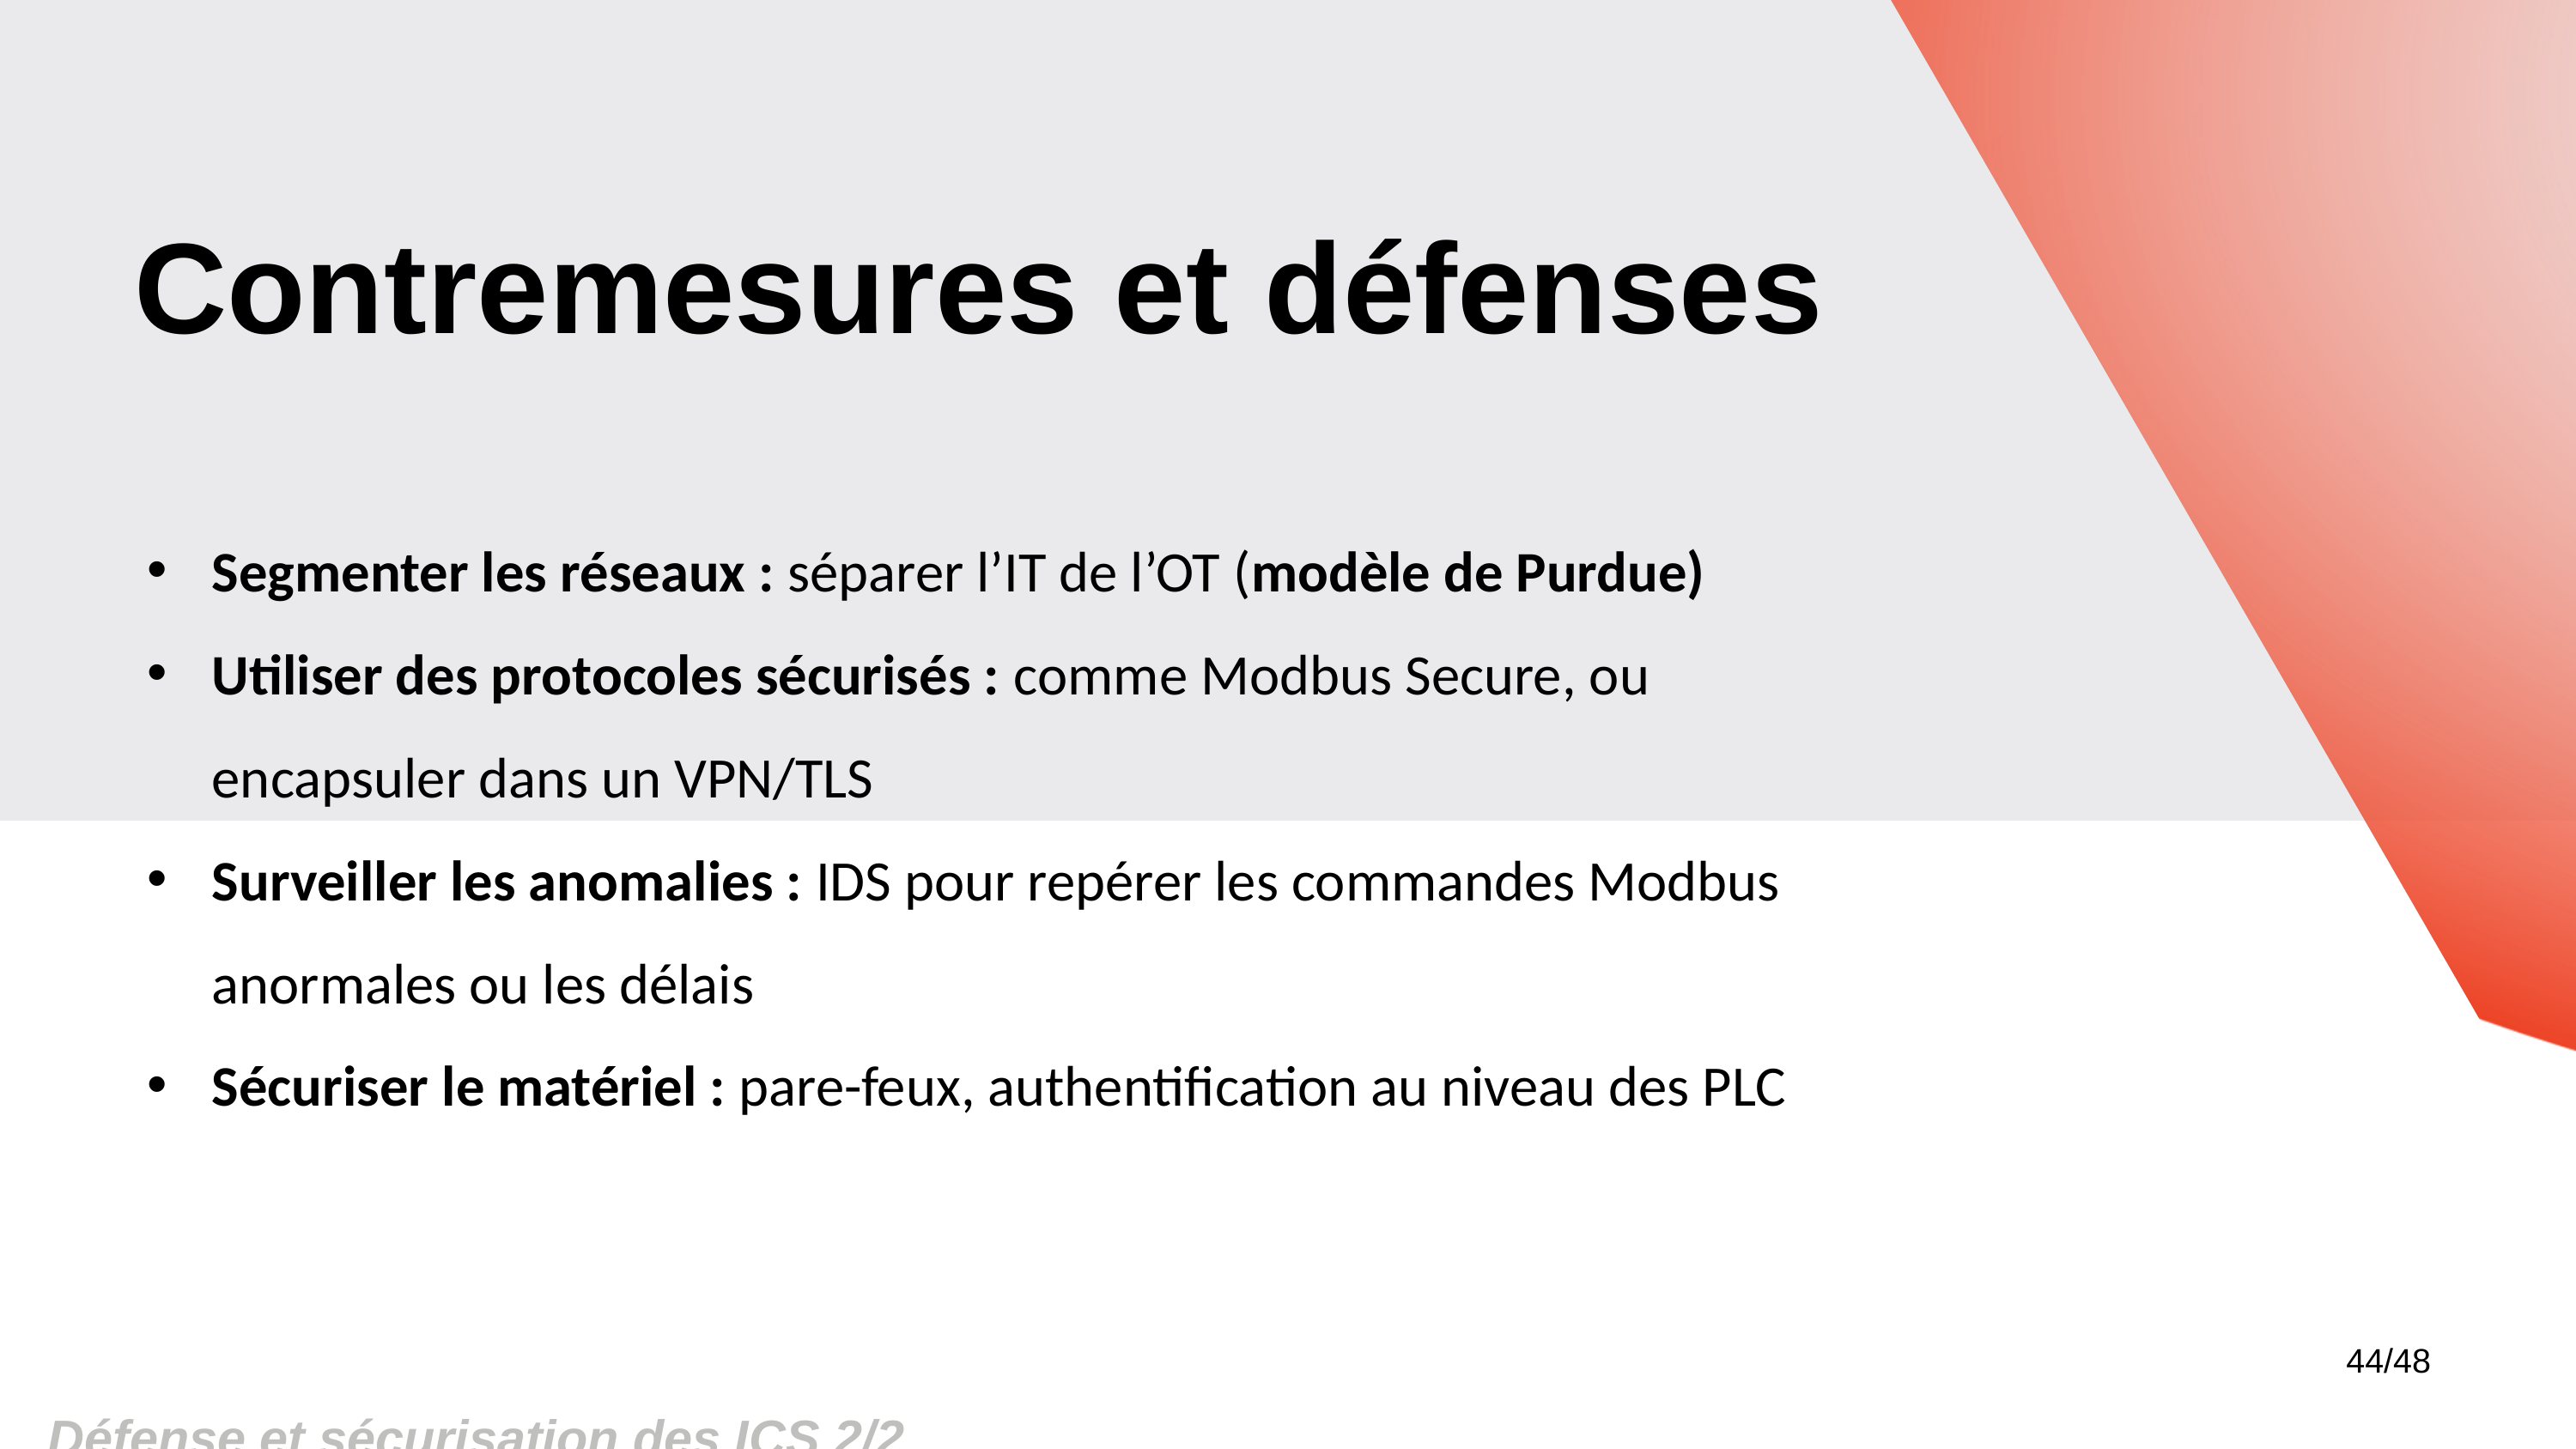

Contremesures et défenses

Segmenter les réseaux : séparer l’IT de l’OT (modèle de Purdue)
Utiliser des protocoles sécurisés : comme Modbus Secure, ou encapsuler dans un VPN/TLS
Surveiller les anomalies : IDS pour repérer les commandes Modbus anormales ou les délais
Sécuriser le matériel : pare-feux, authentification au niveau des PLC

44/48

Défense et sécurisation des ICS 2/2